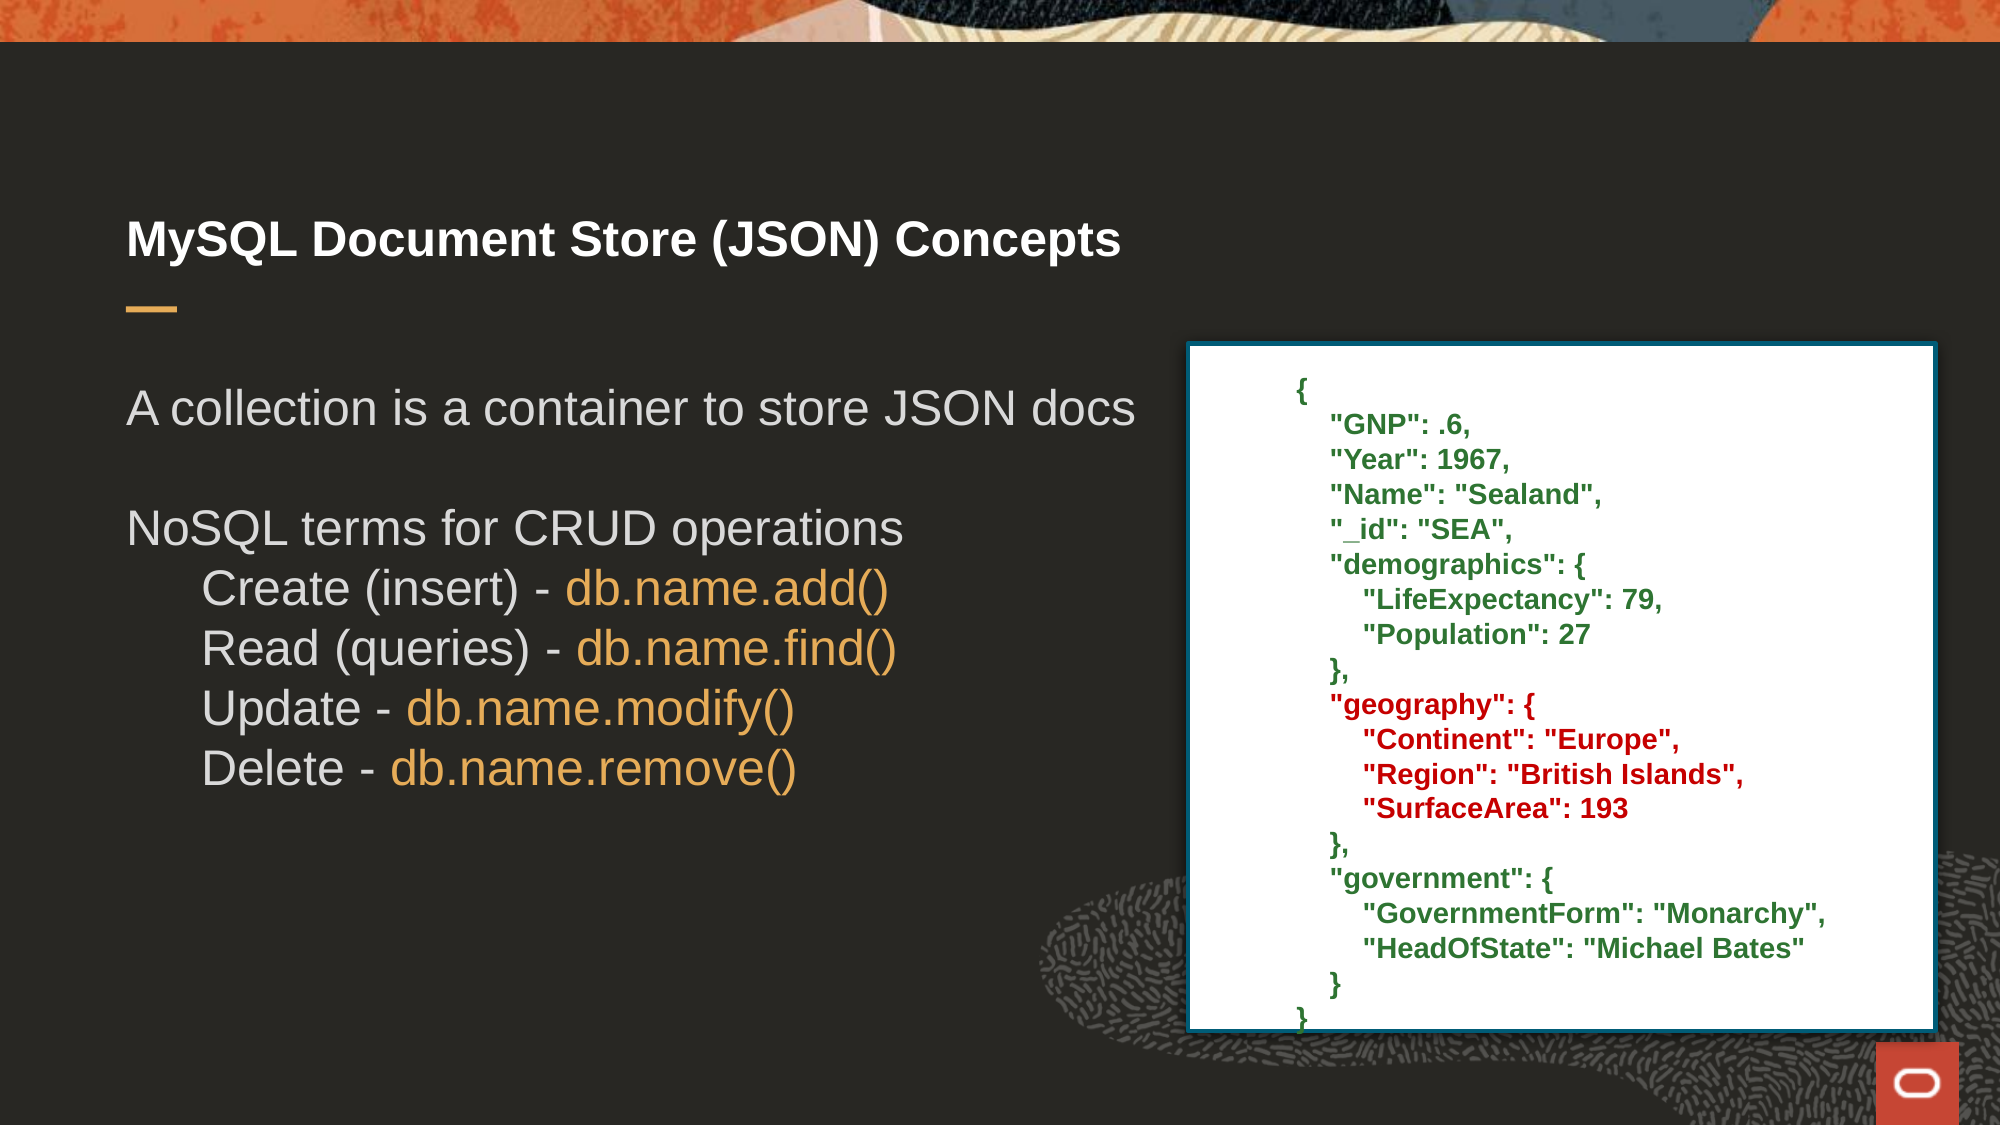

# MySQL Document Store (JSON) Concepts

{
    "GNP": .6,
    "Year": 1967,
    "Name": "Sealand",
    "_id": "SEA",
    "demographics": {
        "LifeExpectancy": 79,
        "Population": 27
    },
    "geography": {
        "Continent": "Europe",
        "Region": "British Islands",
        "SurfaceArea": 193
    },
    "government": {
        "GovernmentForm": "Monarchy",
        "HeadOfState": "Michael Bates"
    }
}
A collection is a container to store JSON docs

NoSQL terms for CRUD operations
Create (insert) - db.name.add()
Read (queries) - db.name.find()
Update - db.name.modify()
Delete - db.name.remove()
22